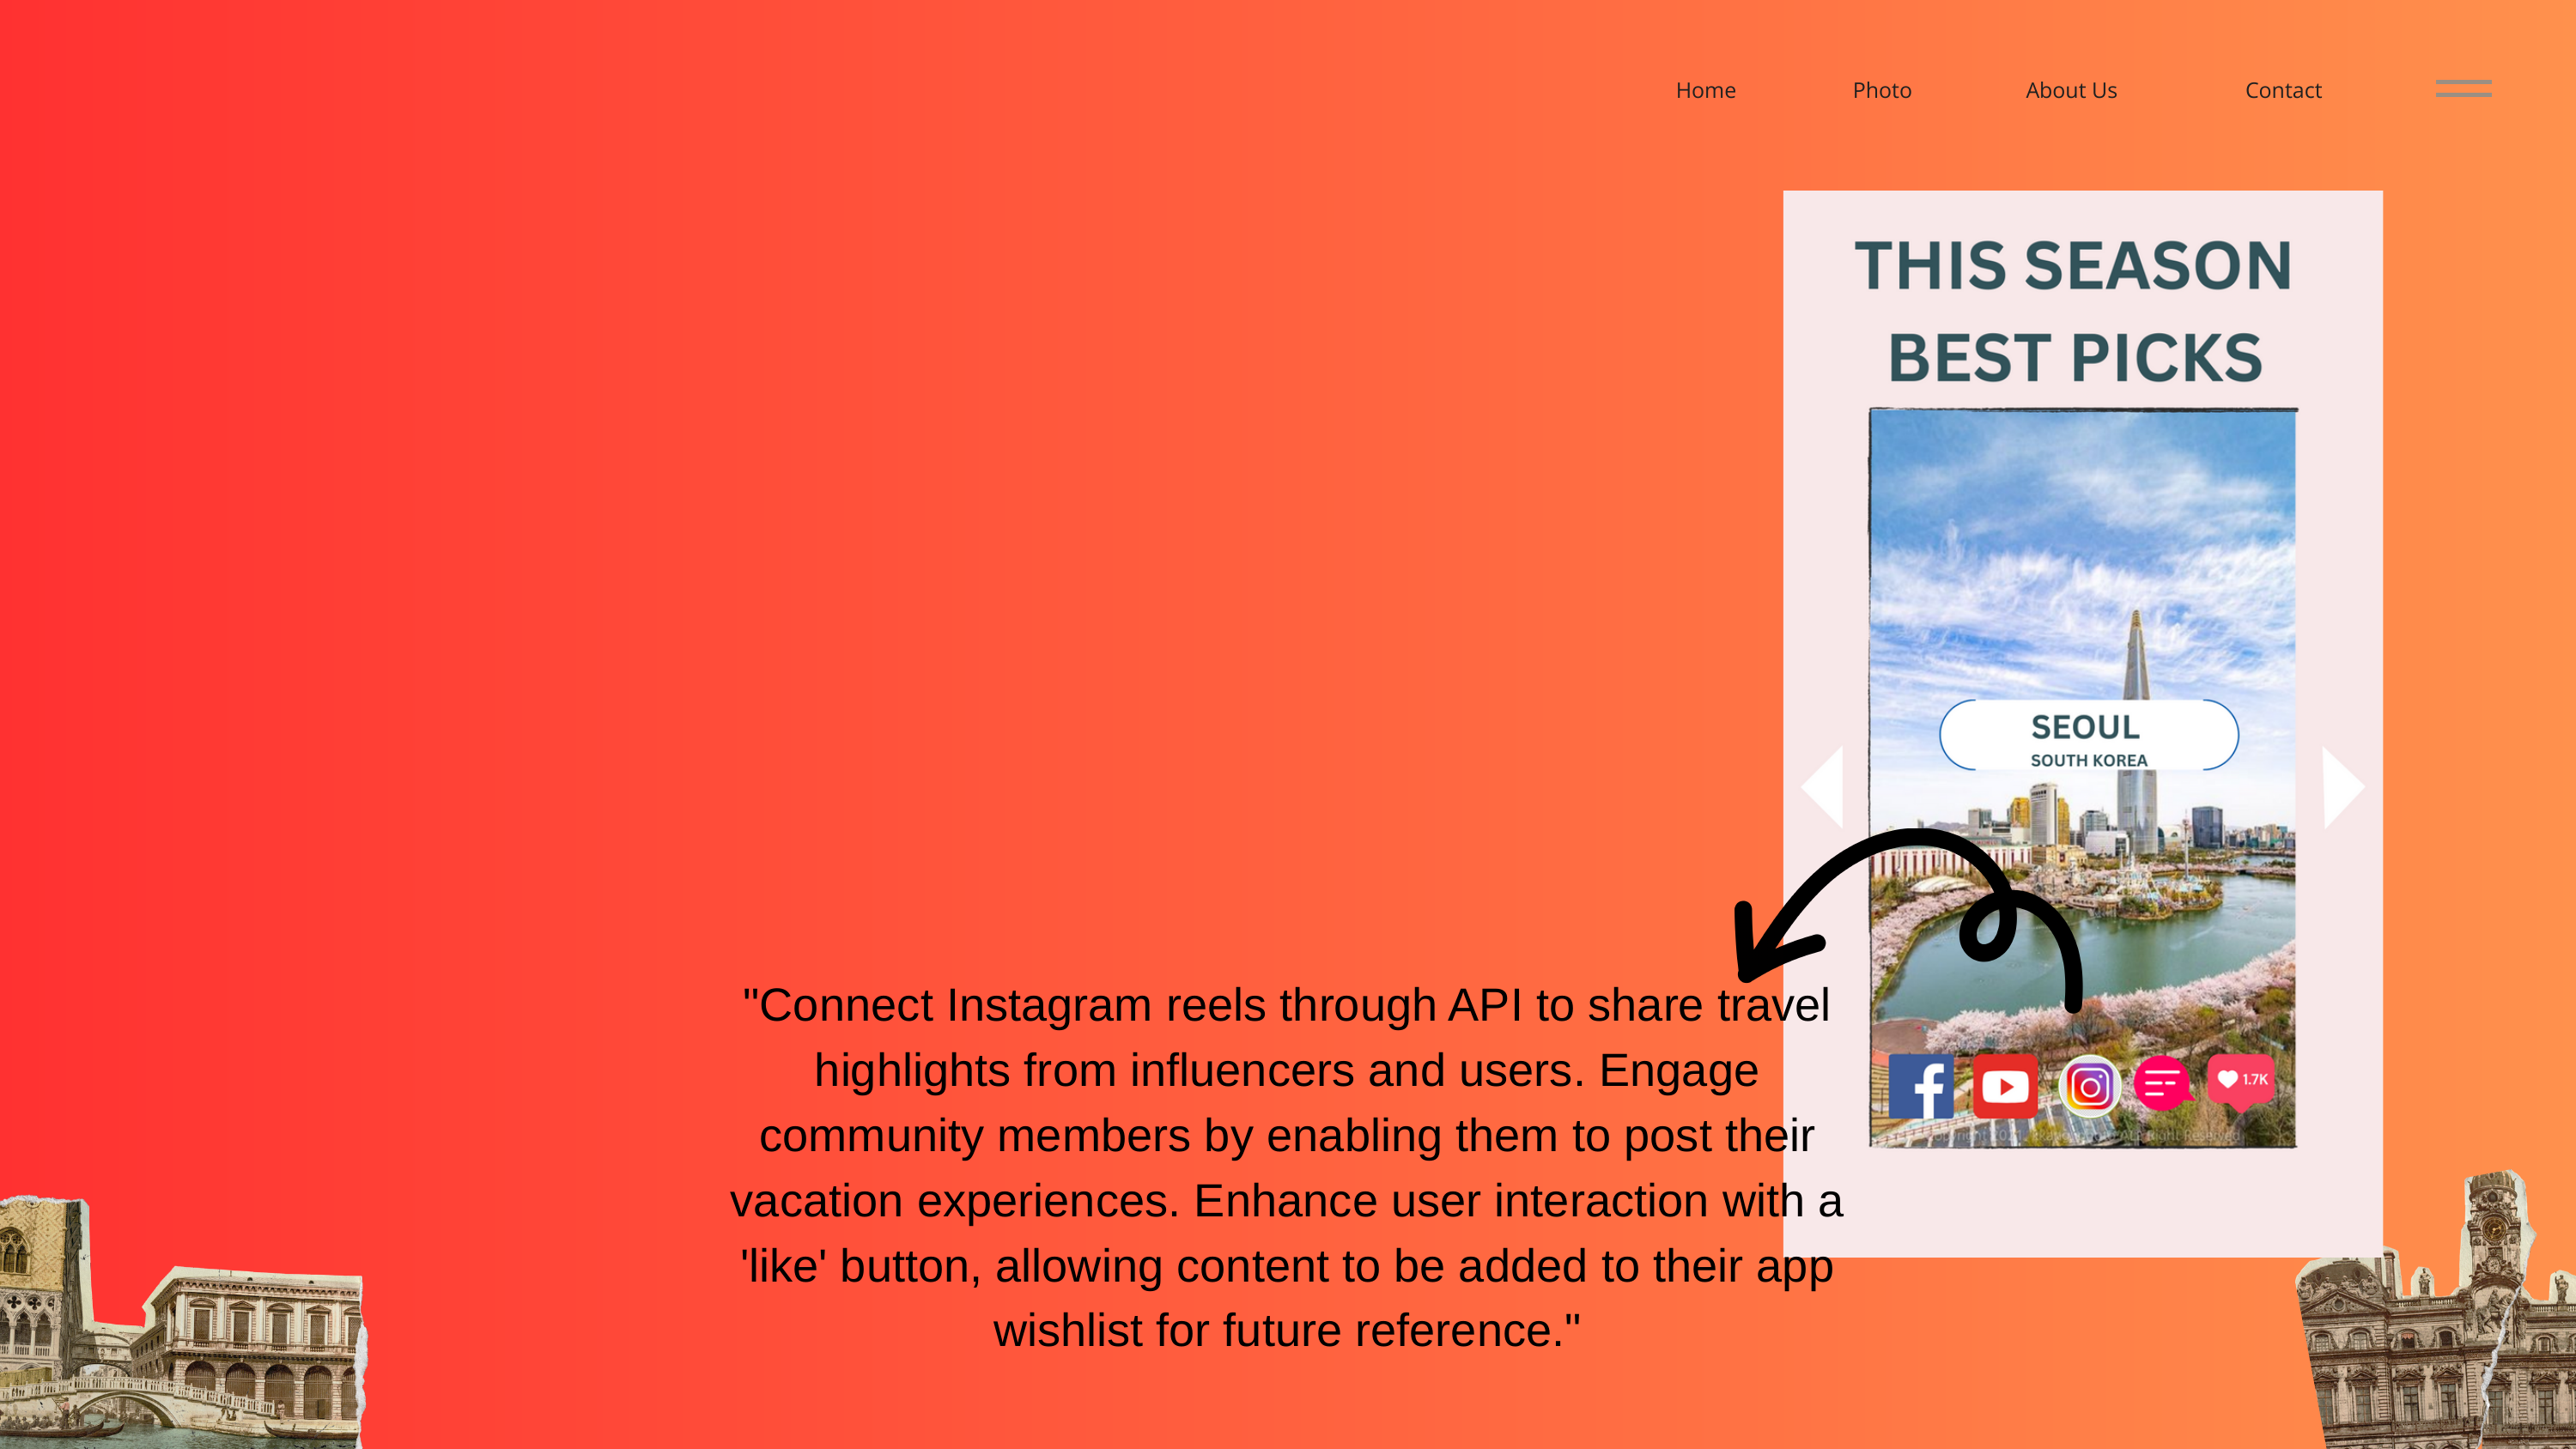

Home
Photo
About Us
Contact

"Connect Instagram reels through API to share travel highlights from influencers and users. Engage community members by enabling them to post their vacation experiences. Enhance user interaction with a 'like' button, allowing content to be added to their app wishlist for future reference."